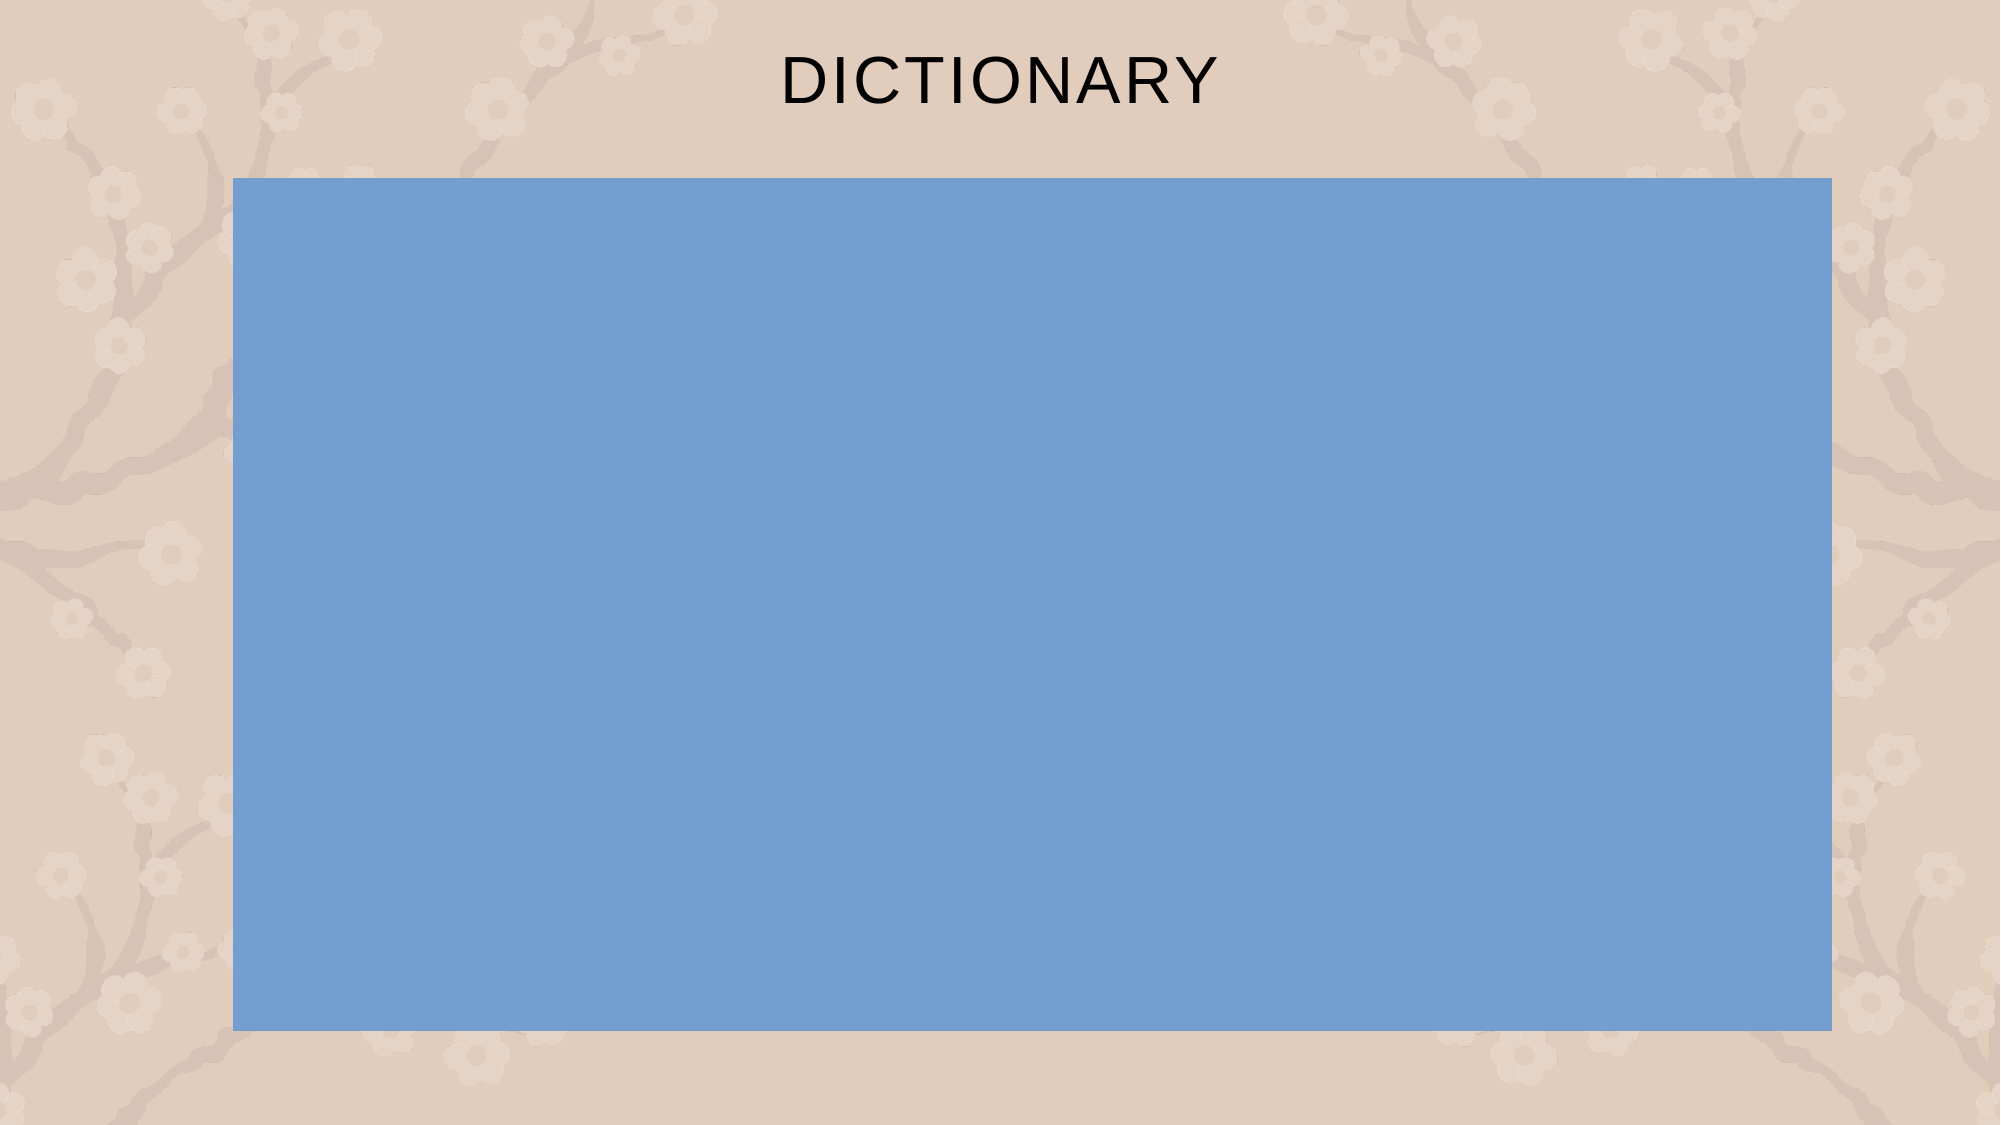

# Dictionary
A dictionary in Python is a collection of data values, used to store data values like a map, unlike other Python Data Types that hold only a single value as an element, a Dictionary holds a key: value pair. Key-value is provided in the dictionary to make it more optimized. Each key-value pair in a Dictionary is separated by a colon : , whereas each key is separated by a ‘comma’.
# initialize empty dictionary
d = {}

d = {1: 'Geeks', 2: 'For', 3: 'Geeks'}
print(d)

# creating dictionary using dict() constructor
d1 = dict({1: 'Geeks', 2: 'For', 3: 'Geeks'})
print(d1)